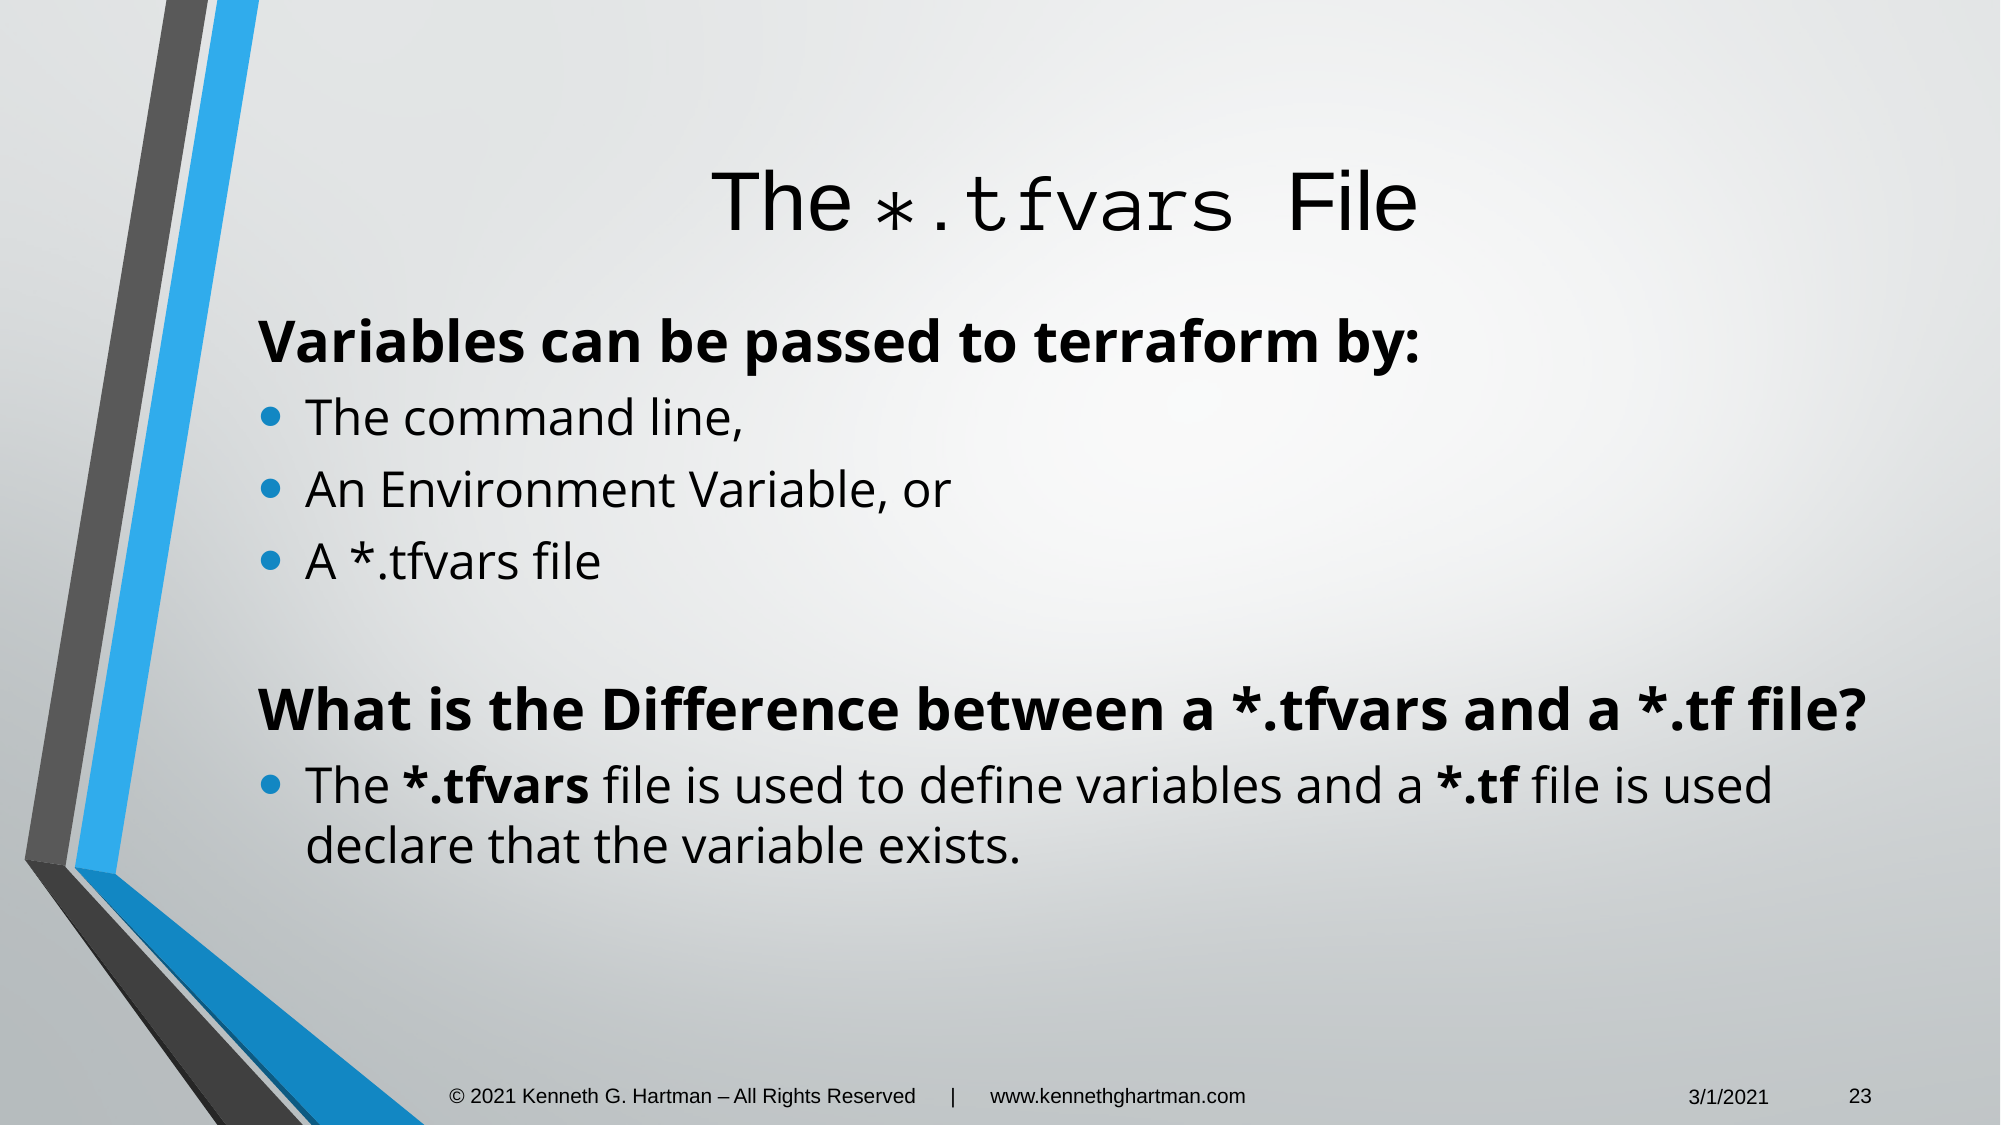

# The *.tfvars File
Variables can be passed to terraform by:
The command line,
An Environment Variable, or
A *.tfvars file

What is the Difference between a *.tfvars and a *.tf file?
The *.tfvars file is used to define variables and a *.tf file is used declare that the variable exists.
23
© 2021 Kenneth G. Hartman – All Rights Reserved      |      www.kennethghartman.com
3/1/2021